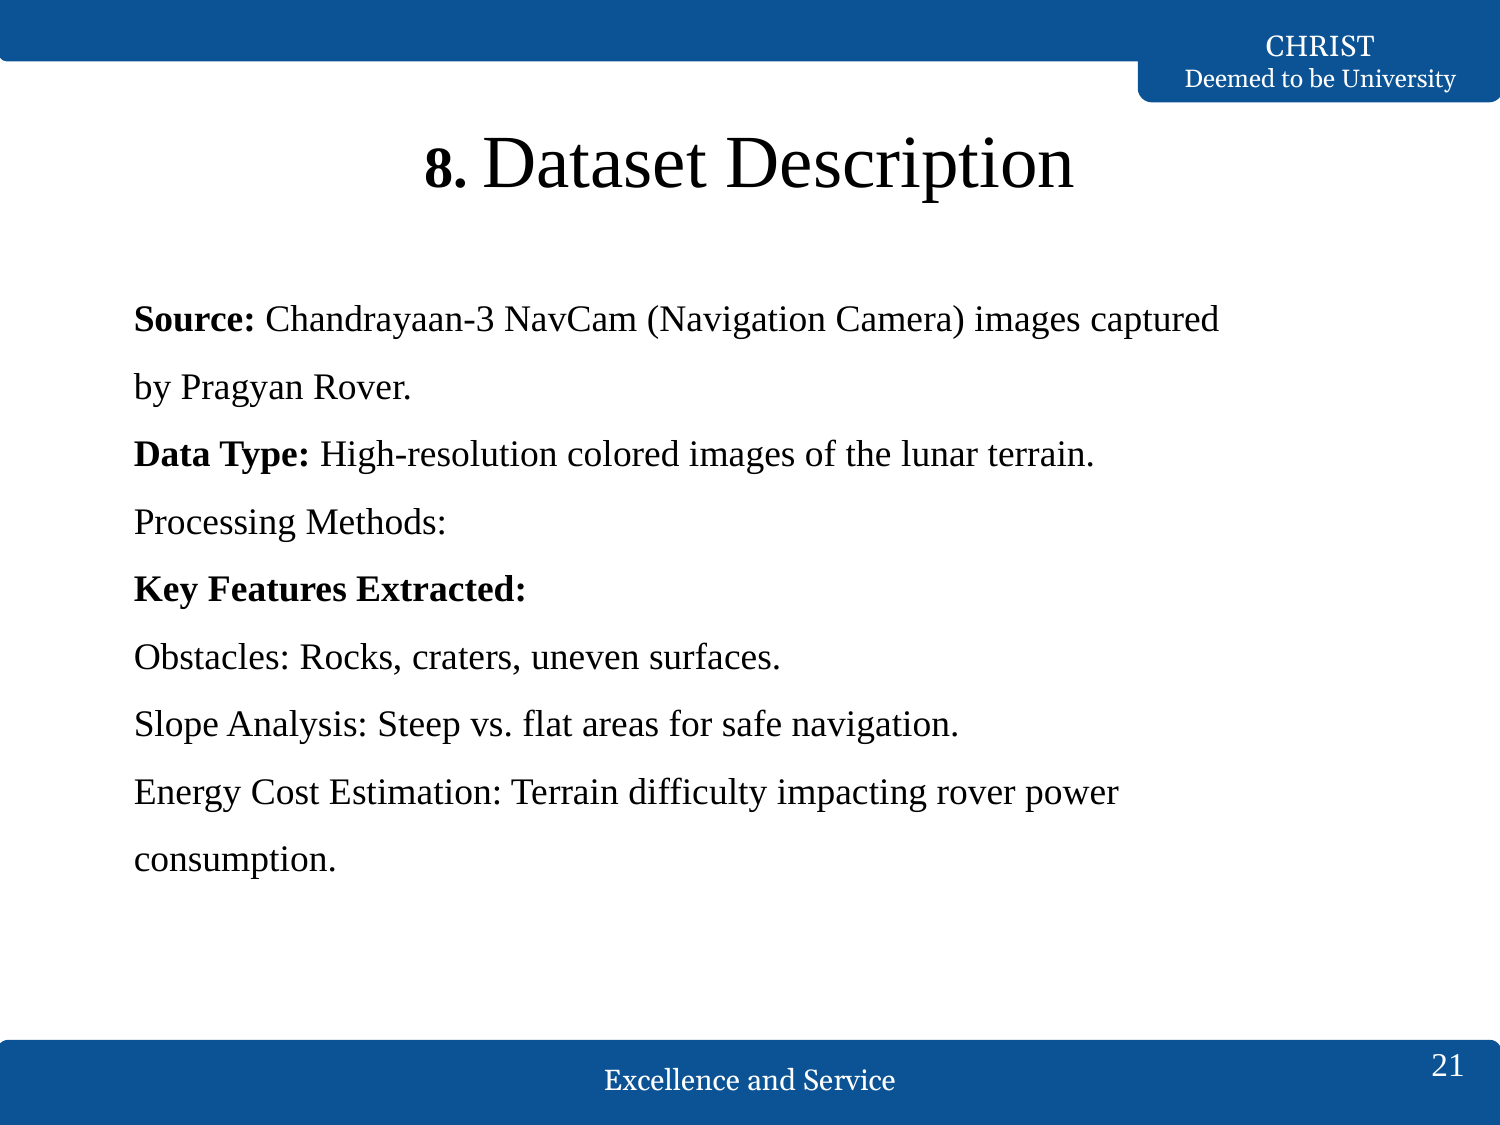

# 8. Dataset Description
Source: Chandrayaan-3 NavCam (Navigation Camera) images captured by Pragyan Rover.
Data Type: High-resolution colored images of the lunar terrain.
Processing Methods:
Key Features Extracted:
Obstacles: Rocks, craters, uneven surfaces.
Slope Analysis: Steep vs. flat areas for safe navigation.
Energy Cost Estimation: Terrain difficulty impacting rover power consumption.
21